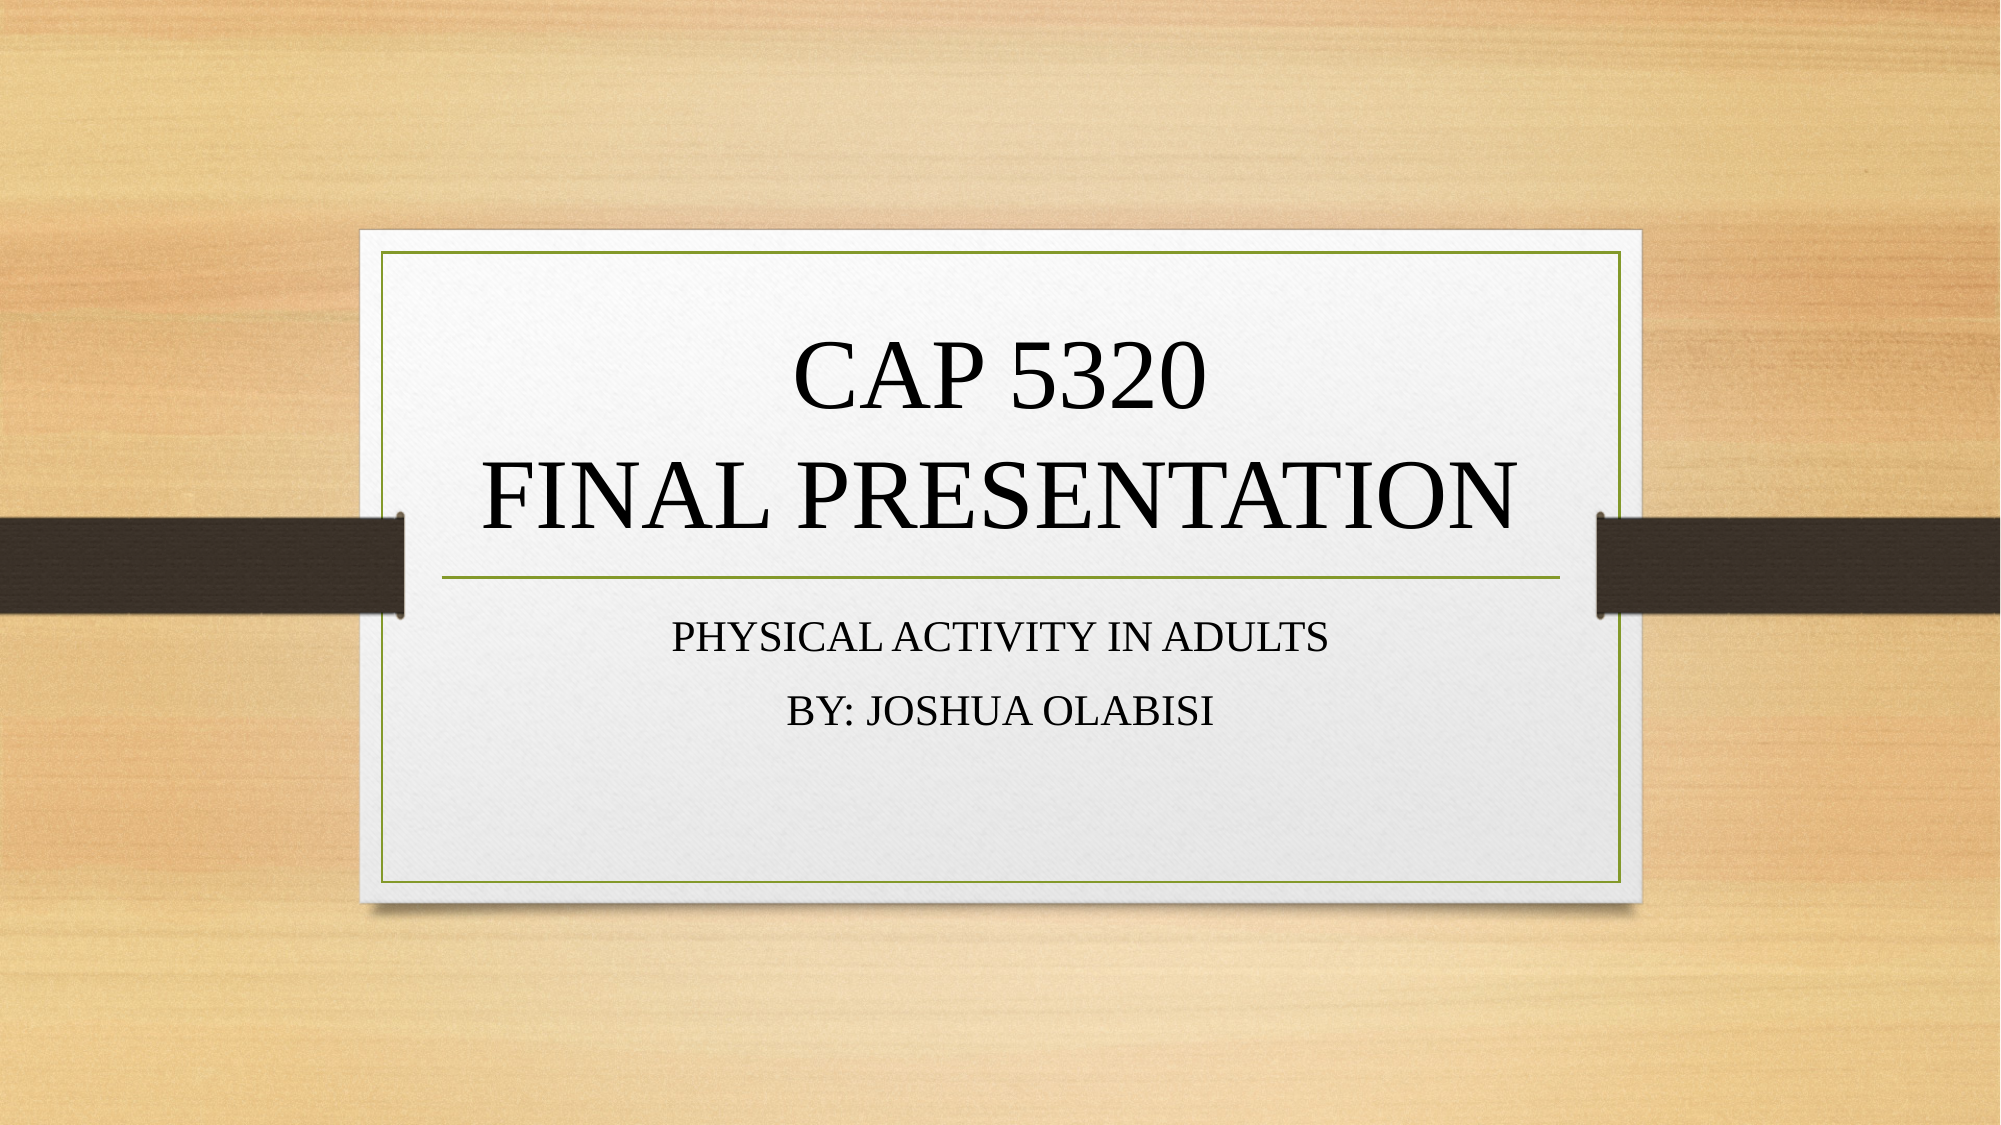

# CAP 5320 FINAL PRESENTATION
PHYSICAL ACTIVITY IN ADULTS
BY: JOSHUA OLABISI